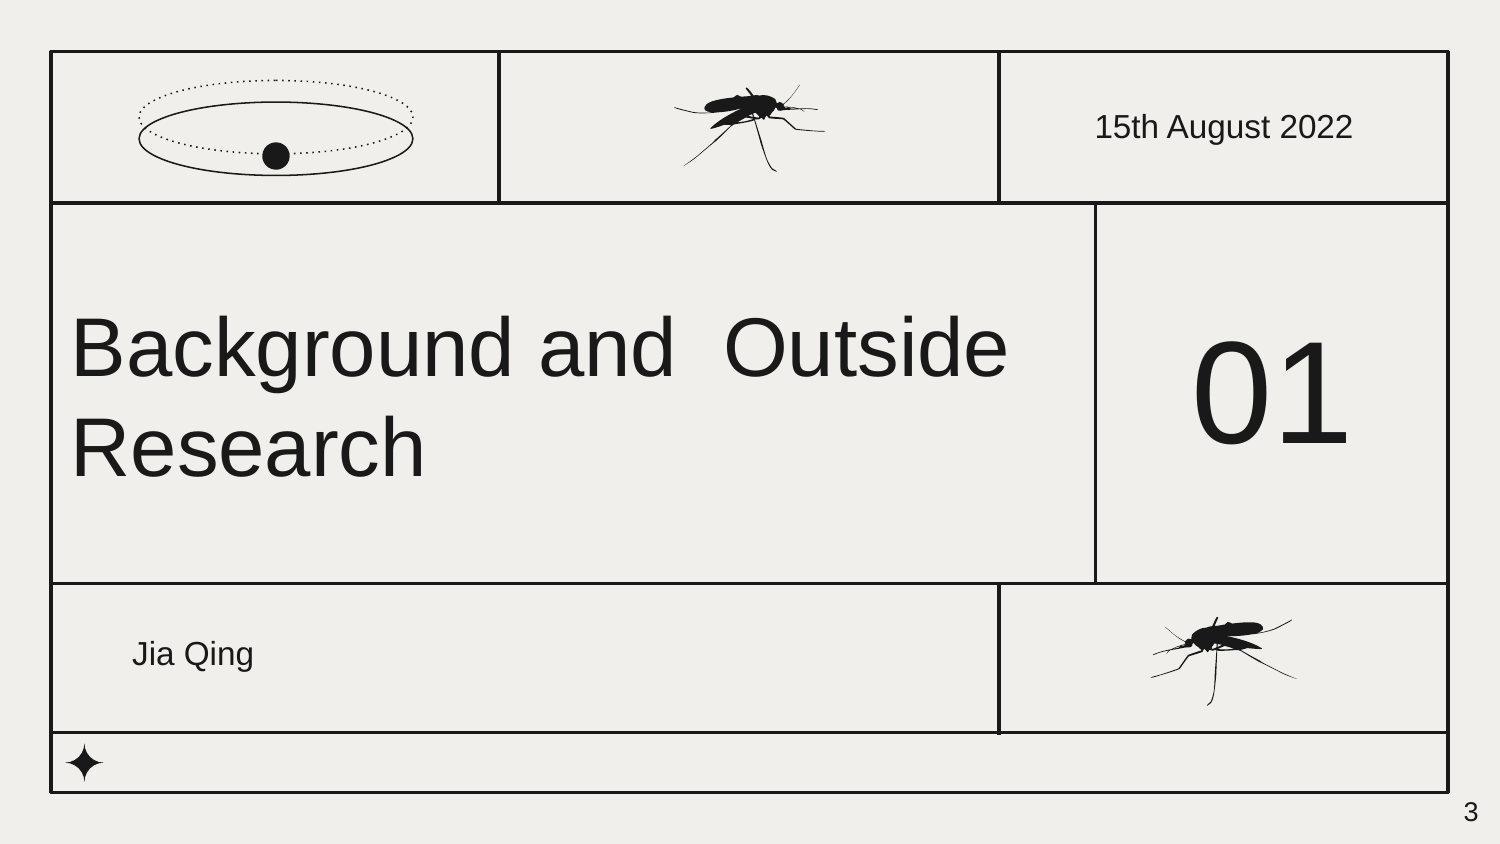

15th August 2022

01
# Background and  Outside Research

Jia Qing
3